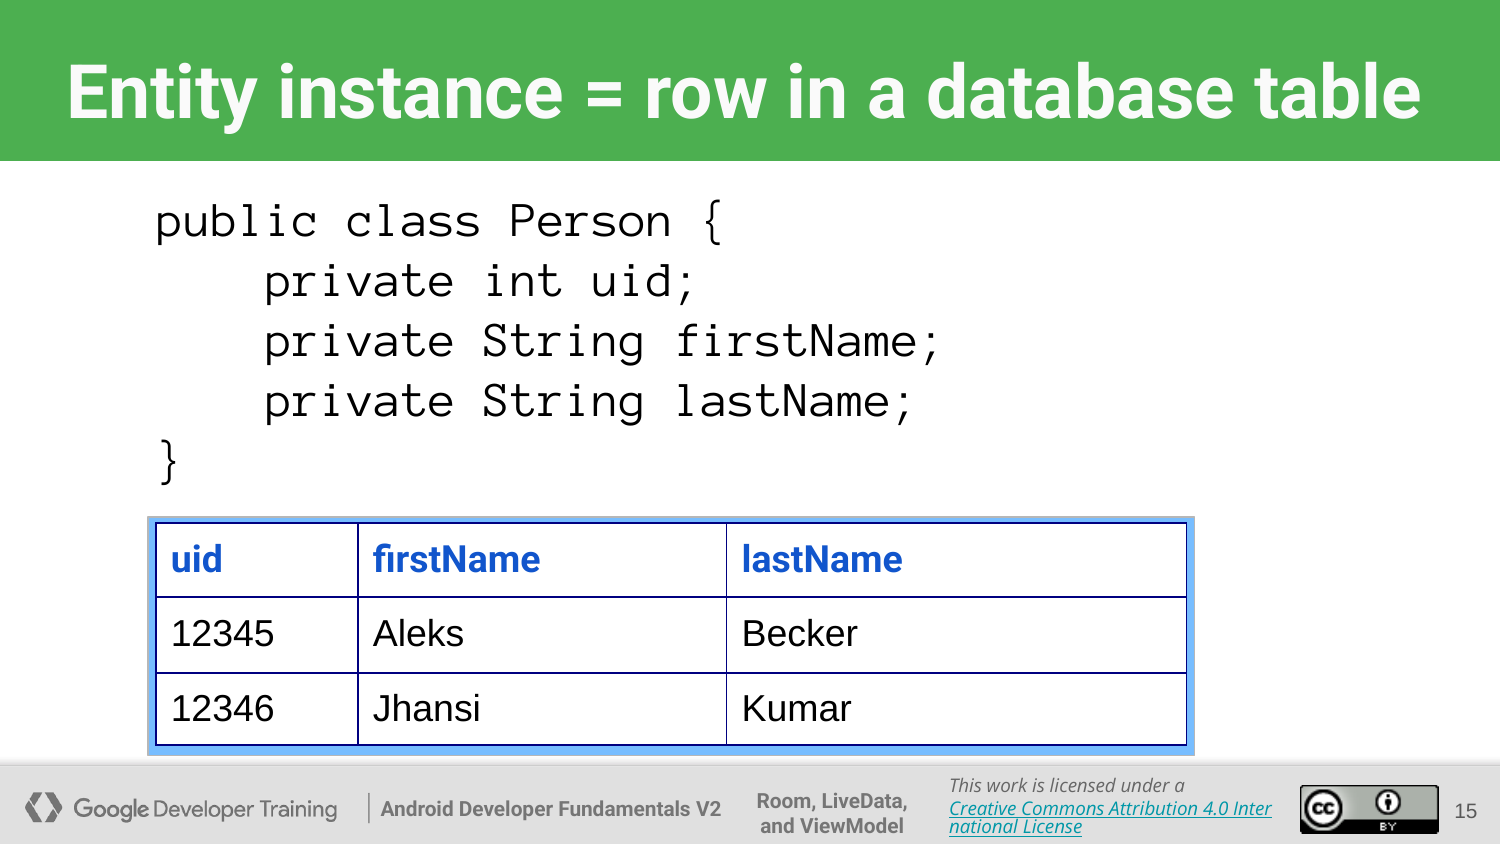

# Entity instance = row in a database table
public class Person {
    private int uid;
    private String firstName;
    private String lastName;
}

| uid | firstName | lastName |
| --- | --- | --- |
| 12345 | Aleks | Becker |
| 12346 | Jhansi | Kumar |
15